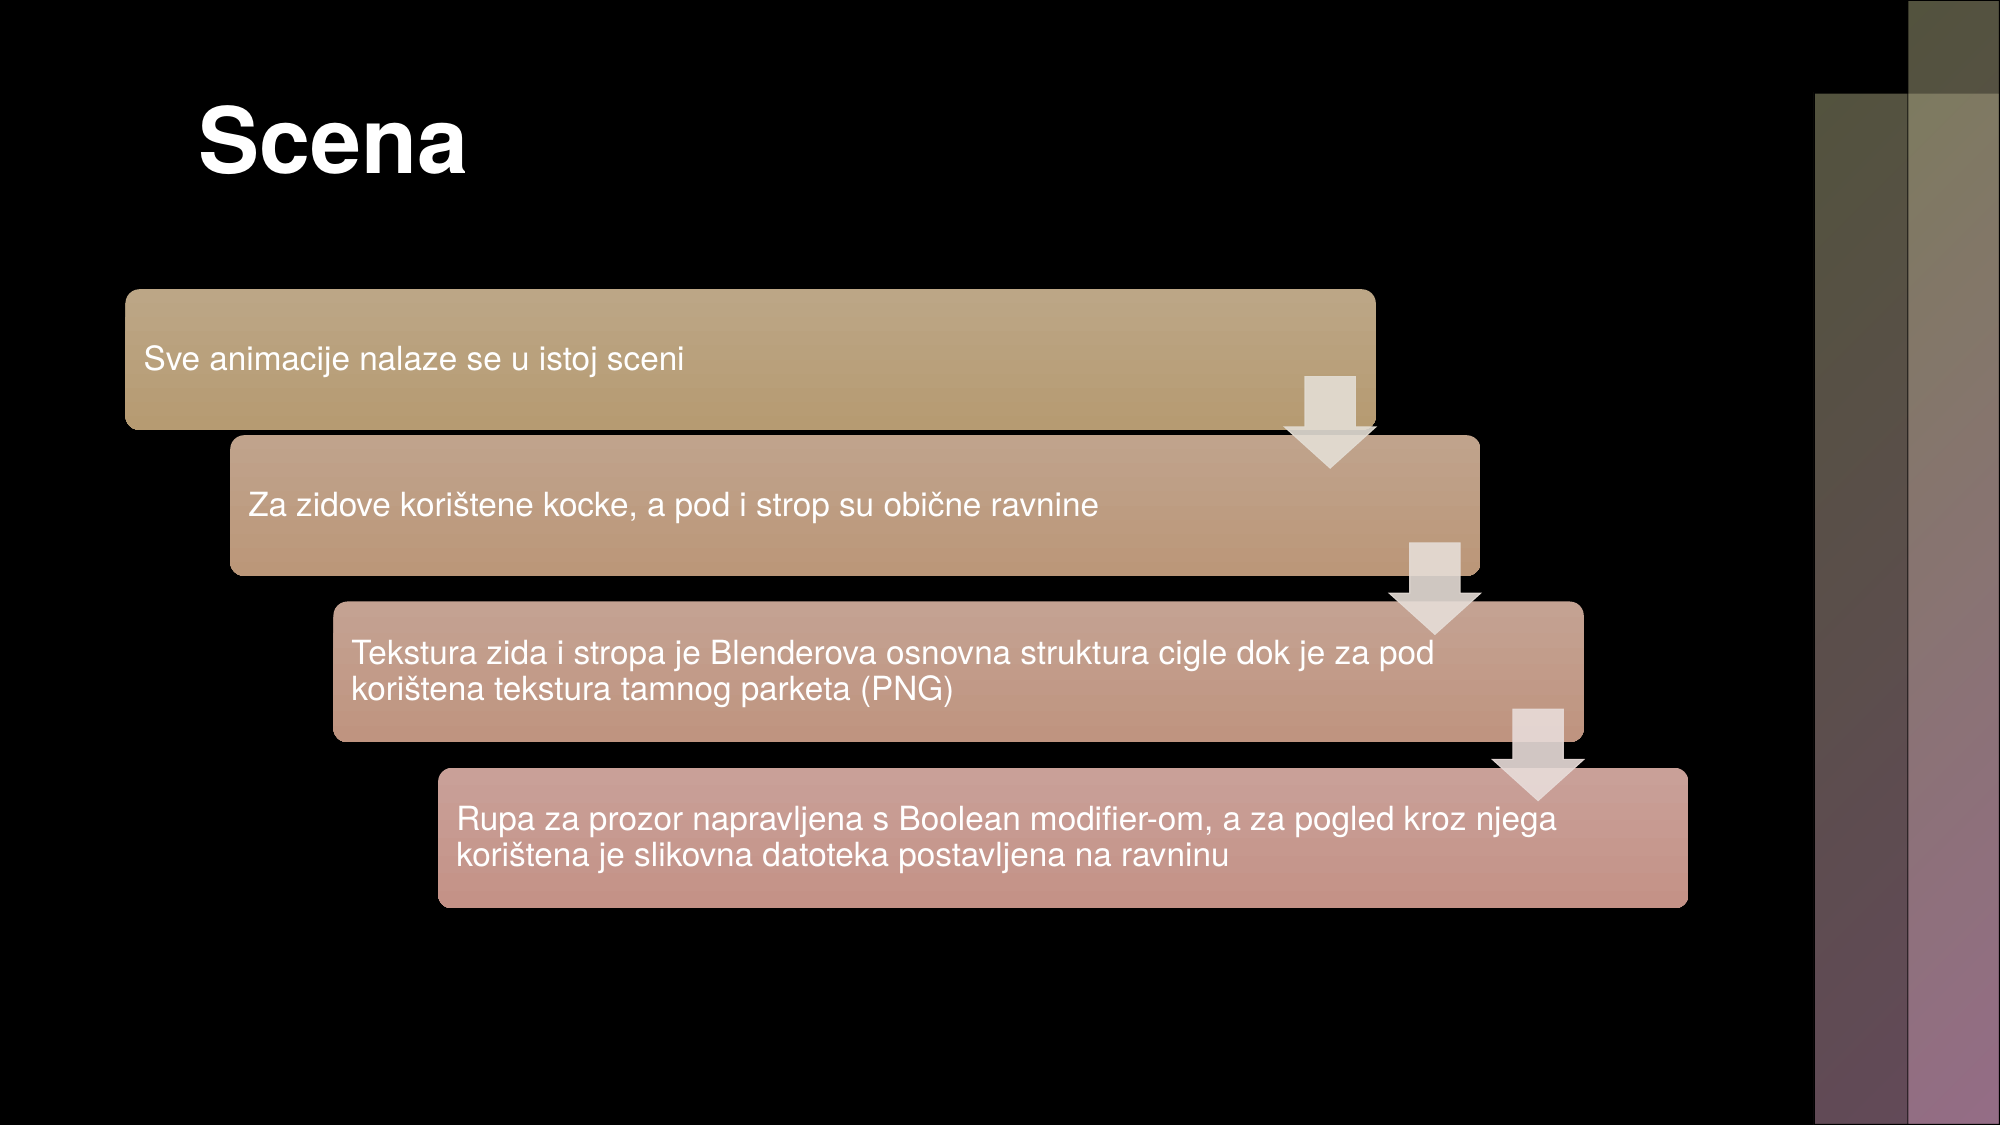

# Scena

Sve animacije nalaze se u istoj sceni
Za zidove korištene kocke, a pod i strop su obične ravnine
Tekstura zida i stropa je Blenderova osnovna struktura cigle dok je za pod korištena tekstura tamnog parketa (PNG)
Rupa za prozor napravljena s Boolean modifier-om, a za pogled kroz njega korištena je slikovna datoteka postavljena na ravninu